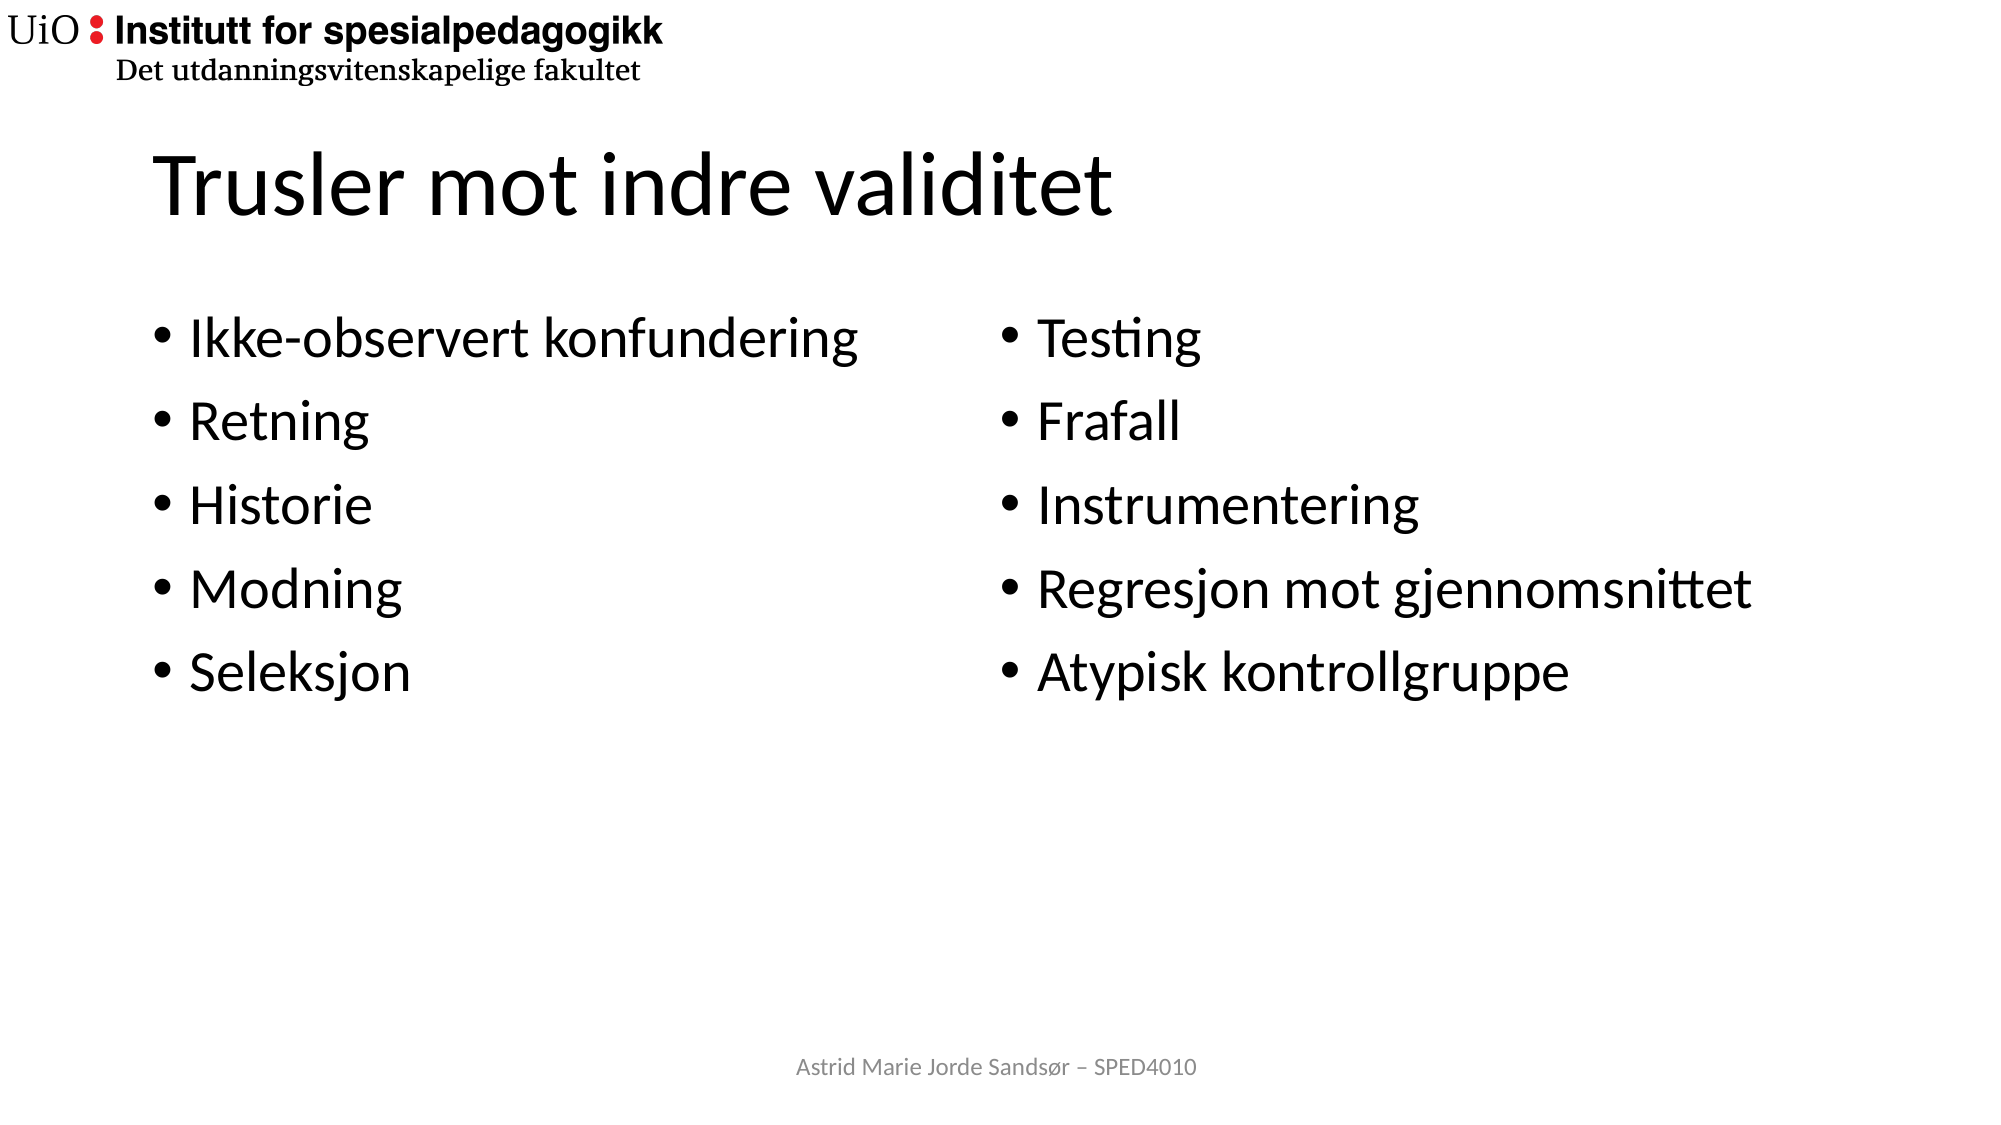

# Trusler mot indre validitet
Ikke-observert konfundering
Retning
Historie
Modning
Seleksjon

Testing
Frafall
Instrumentering
Regresjon mot gjennomsnittet
Atypisk kontrollgruppe

Astrid Marie Jorde Sandsør – SPED4010